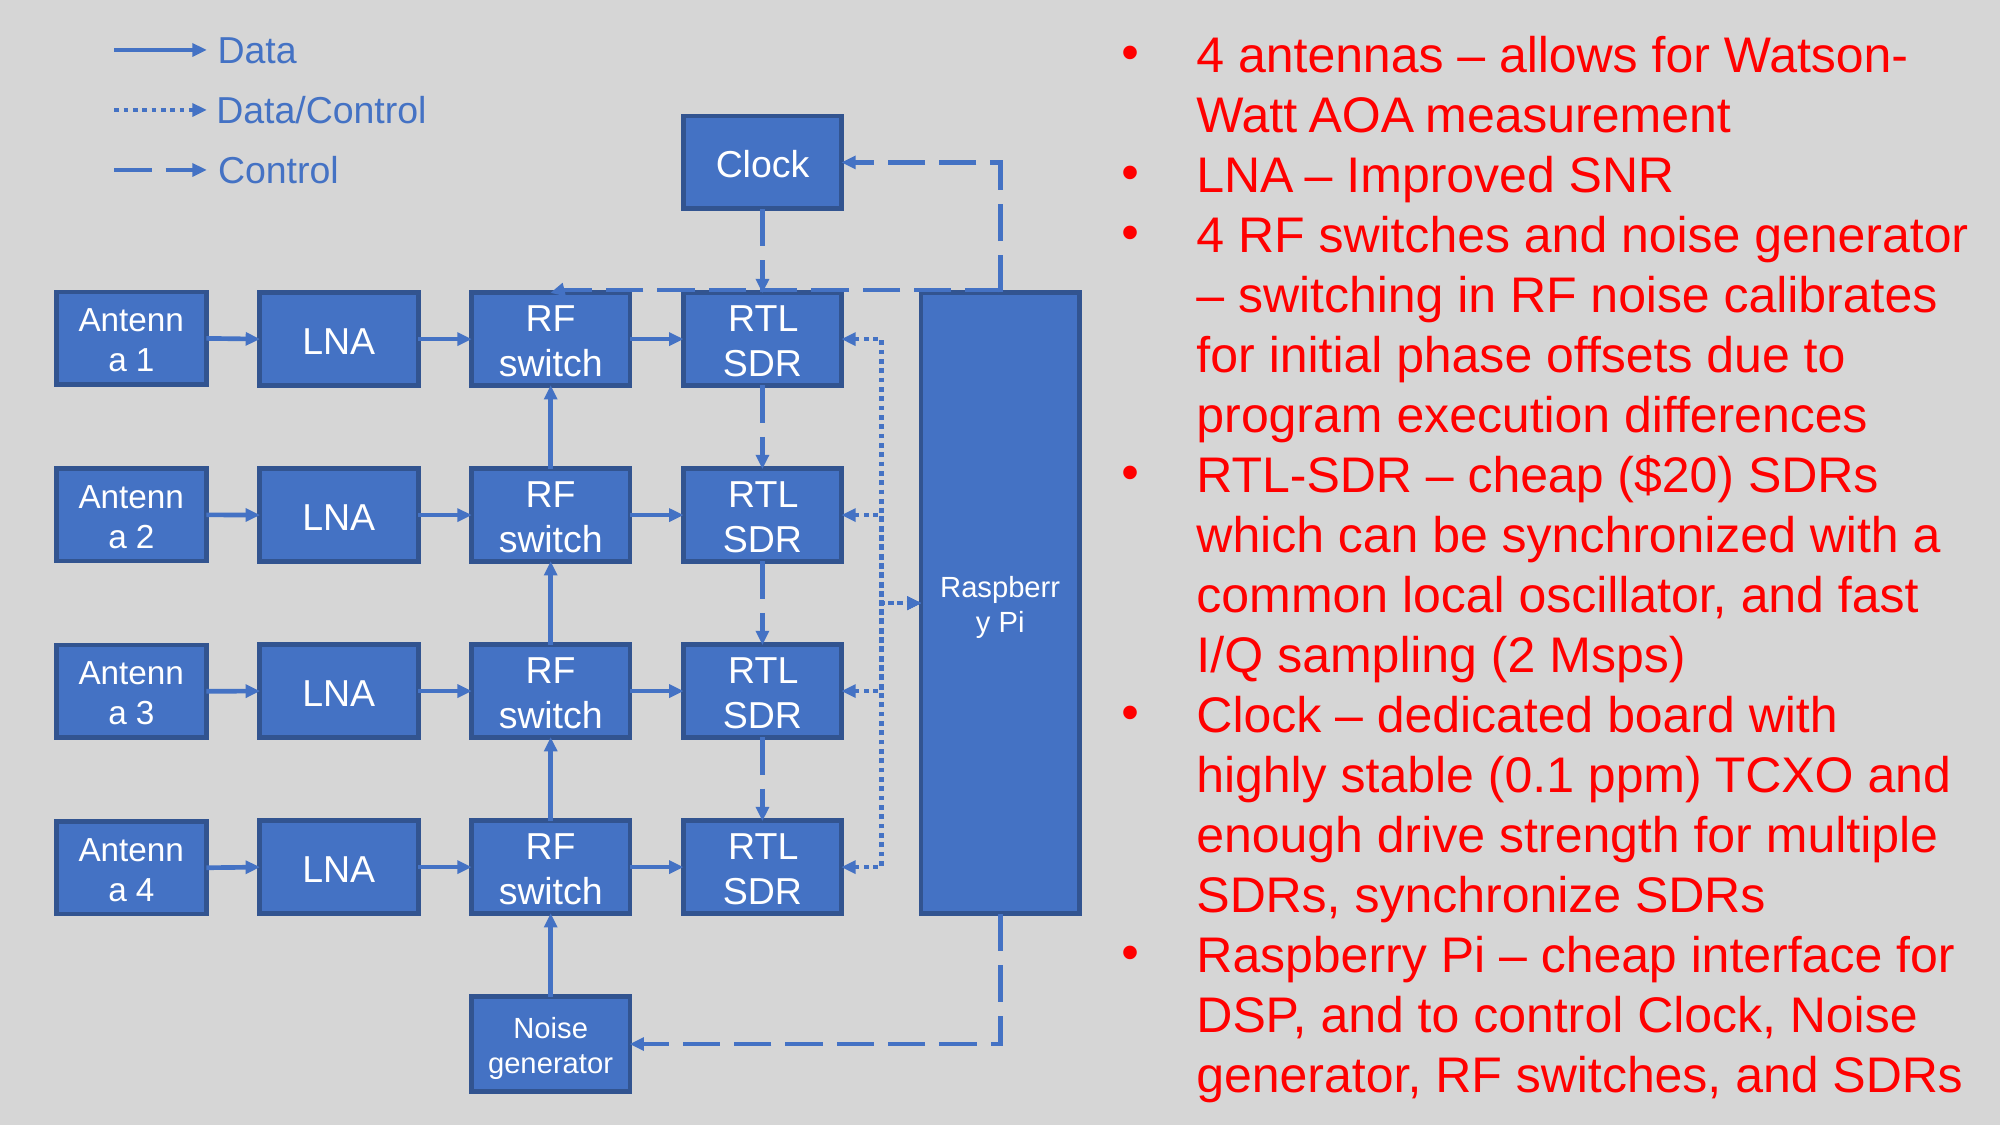

4 antennas – allows for Watson-Watt AOA measurement
LNA – Improved SNR
4 RF switches and noise generator – switching in RF noise calibrates for initial phase offsets due to program execution differences
RTL-SDR – cheap ($20) SDRs which can be synchronized with a common local oscillator, and fast I/Q sampling (2 Msps)
Clock – dedicated board with highly stable (0.1 ppm) TCXO and enough drive strength for multiple SDRs, synchronize SDRs
Raspberry Pi – cheap interface for DSP, and to control Clock, Noise generator, RF switches, and SDRs
Data
Data/Control
Clock
Control
Antenna 1
Raspberry Pi
LNA
RF switch
RTL SDR
Antenna 2
LNA
RF switch
RTL SDR
LNA
RF switch
RTL SDR
Antenna 3
LNA
RF switch
RTL SDR
Antenna 4
Noise generator